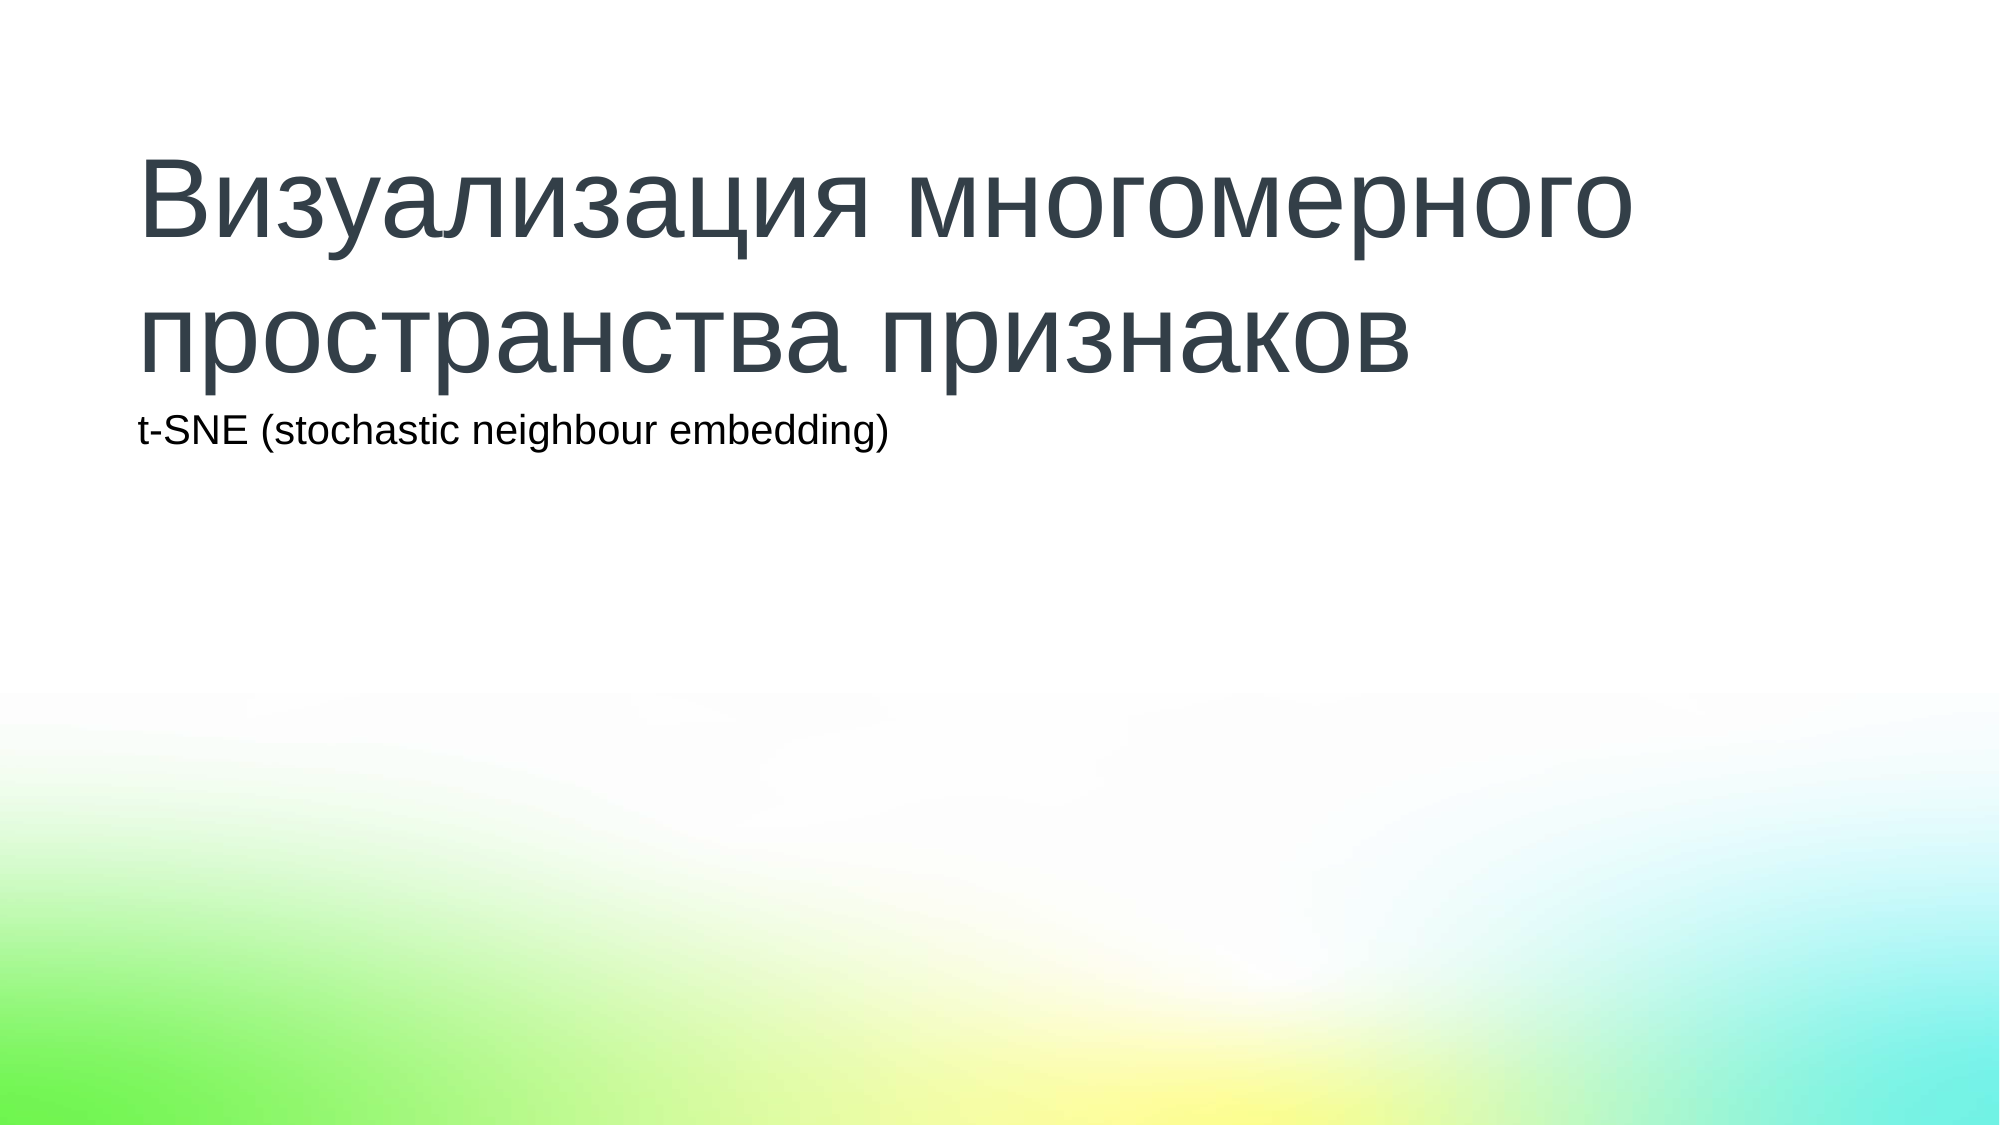

Визуализация многомерного пространства признаков
t-SNE (stochastic neighbour embedding)